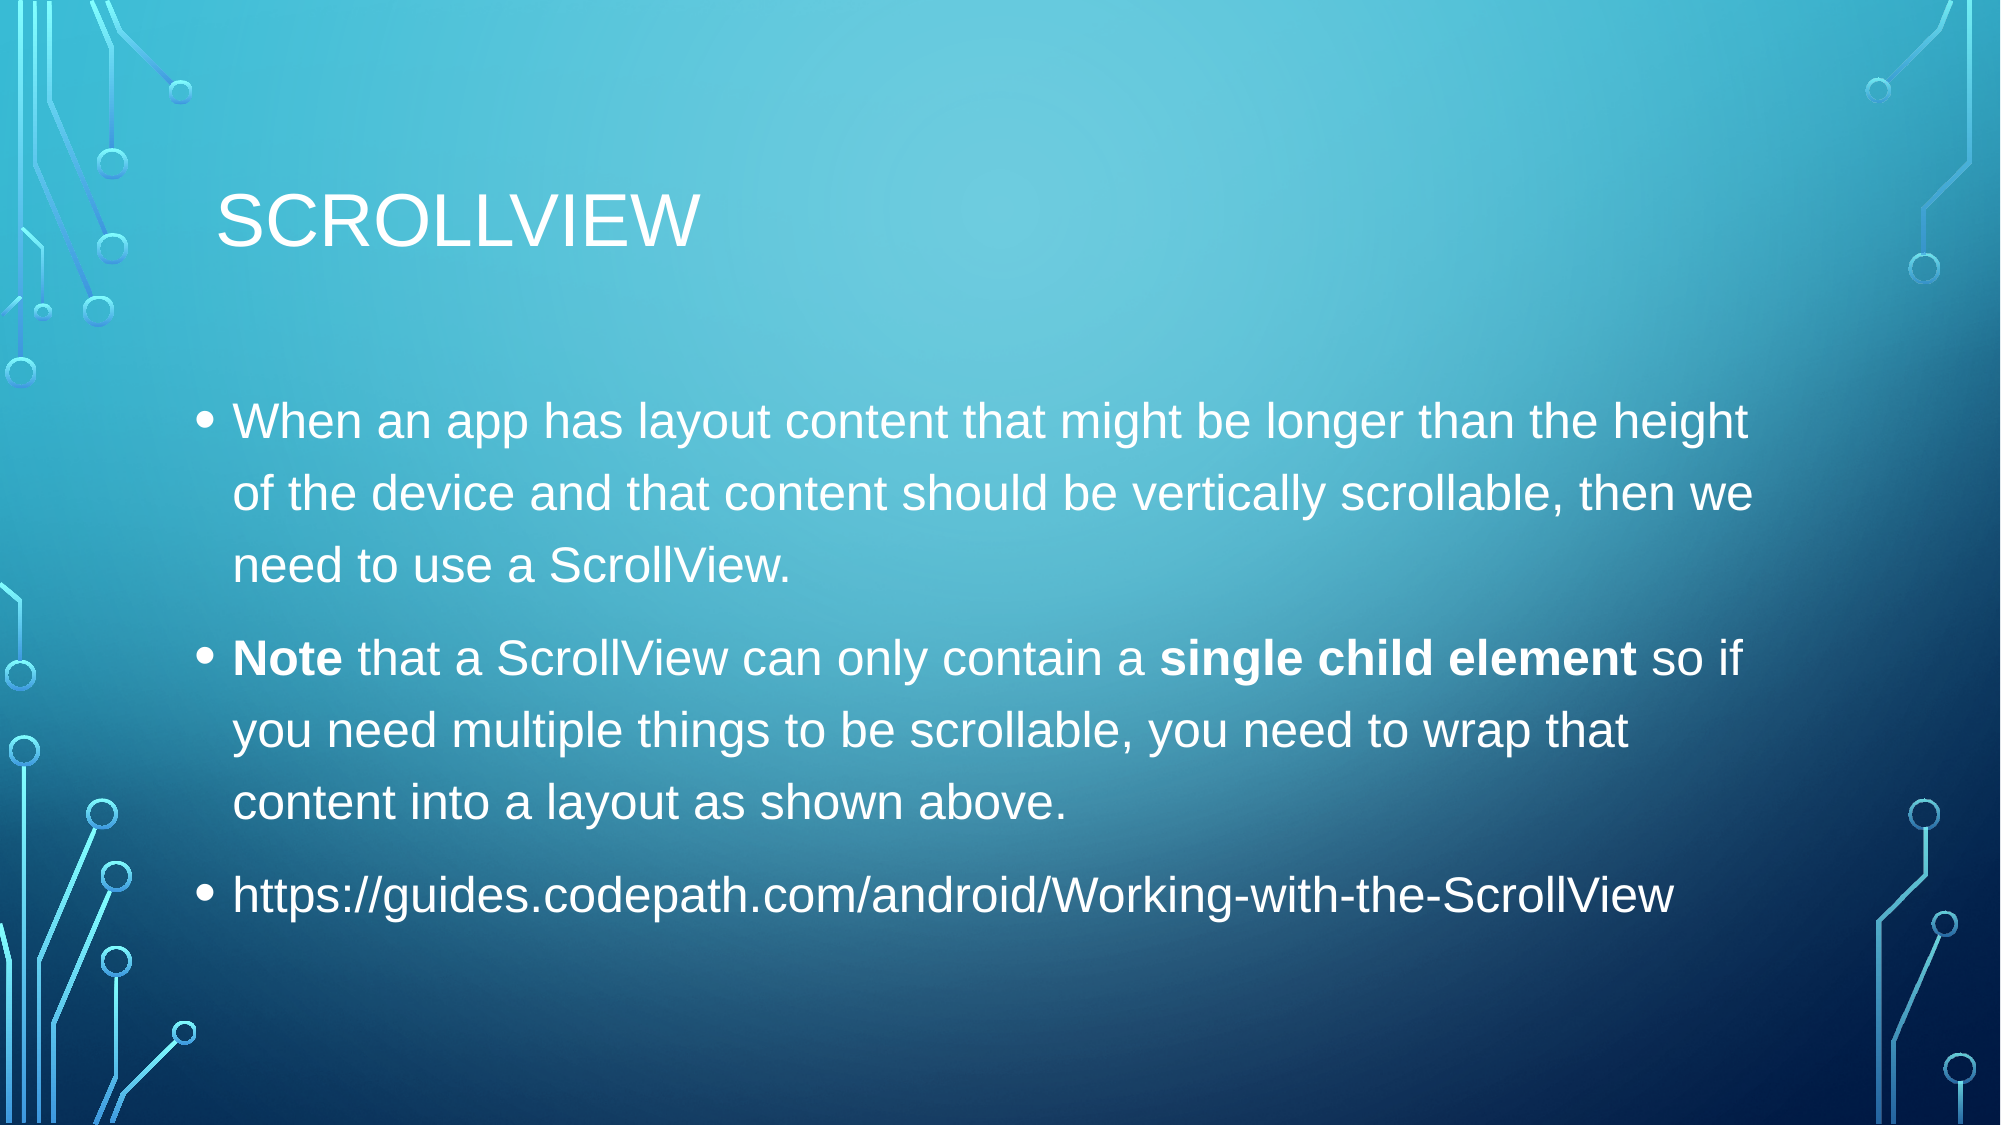

# ScrollView
When an app has layout content that might be longer than the height of the device and that content should be vertically scrollable, then we need to use a ScrollView.
Note that a ScrollView can only contain a single child element so if you need multiple things to be scrollable, you need to wrap that content into a layout as shown above.
https://guides.codepath.com/android/Working-with-the-ScrollView